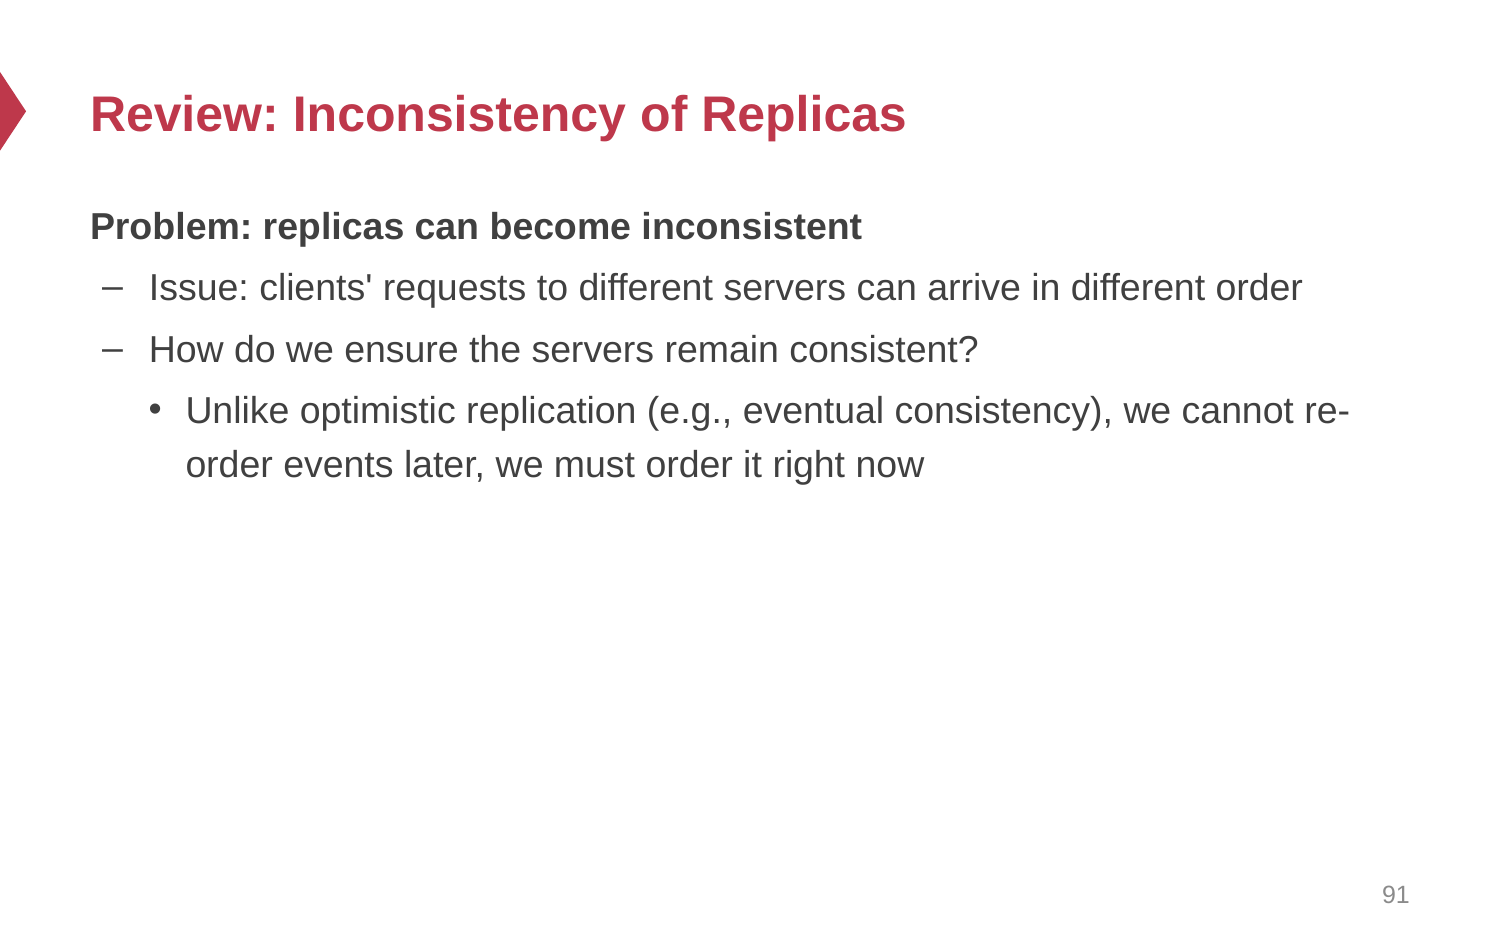

# Review: Inconsistency of Replicas
Problem: replicas can become inconsistent
Issue: clients' requests to different servers can arrive in different order
How do we ensure the servers remain consistent?
Unlike optimistic replication (e.g., eventual consistency), we cannot re-order events later, we must order it right now

91